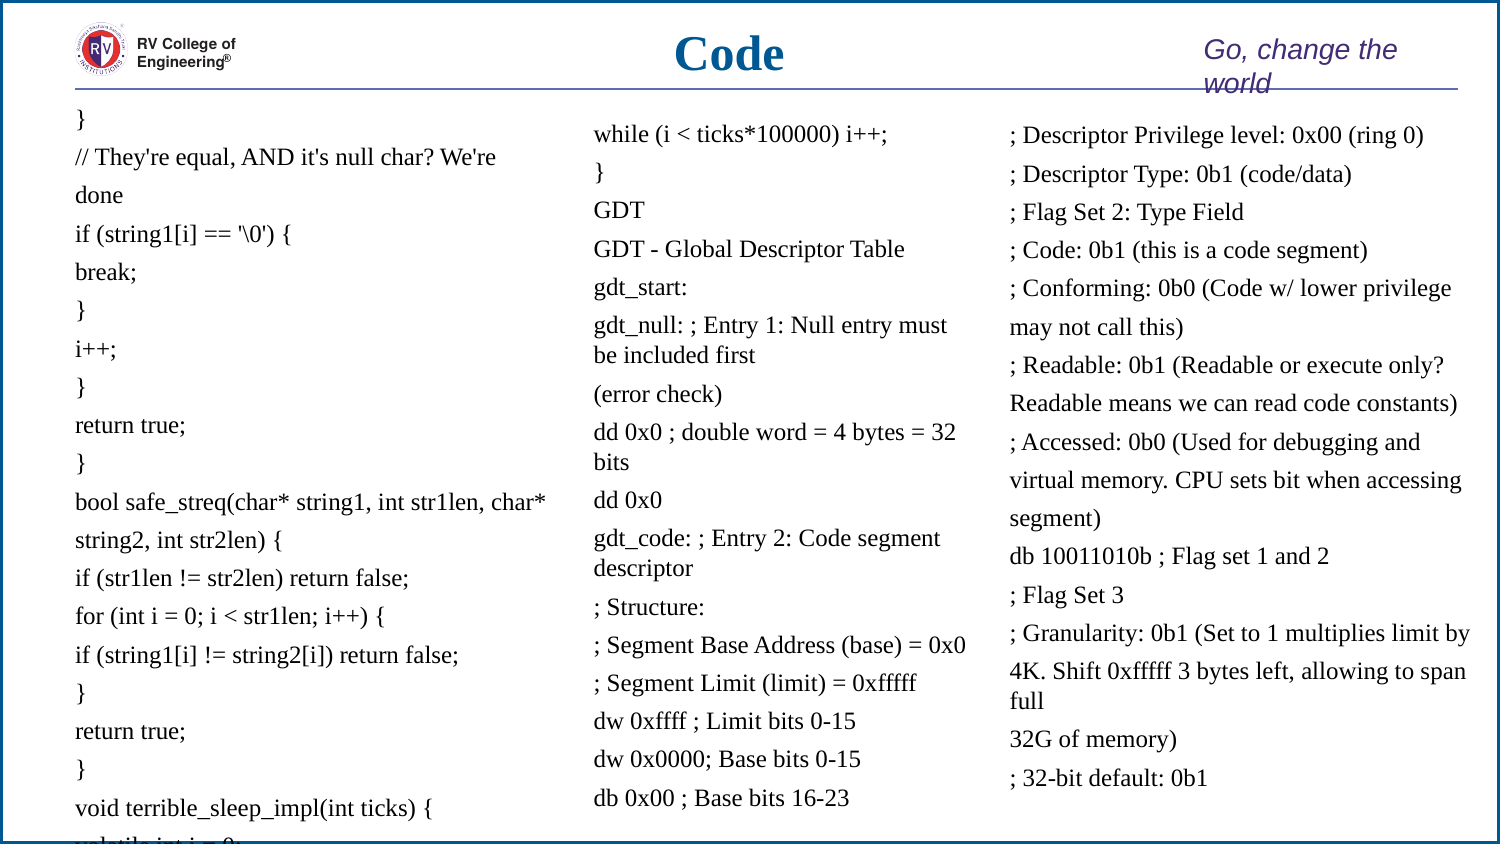

# Code

}
// They're equal, AND it's null char? We're
done
if (string1[i] == '\0') {
break;
}
i++;
}
return true;
}
bool safe_streq(char* string1, int str1len, char*
string2, int str2len) {
if (str1len != str2len) return false;
for (int i = 0; i < str1len; i++) {
if (string1[i] != string2[i]) return false;
}
return true;
}
void terrible_sleep_impl(int ticks) {
volatile int i = 0;

while (i < ticks*100000) i++;
}
GDT
GDT - Global Descriptor Table
gdt_start:
gdt_null: ; Entry 1: Null entry must be included first
(error check)
dd 0x0 ; double word = 4 bytes = 32 bits
dd 0x0
gdt_code: ; Entry 2: Code segment descriptor
; Structure:
; Segment Base Address (base) = 0x0
; Segment Limit (limit) = 0xfffff
dw 0xffff ; Limit bits 0-15
dw 0x0000; Base bits 0-15
db 0x00 ; Base bits 16-23

; Descriptor Privilege level: 0x00 (ring 0)
; Descriptor Type: 0b1 (code/data)
; Flag Set 2: Type Field
; Code: 0b1 (this is a code segment)
; Conforming: 0b0 (Code w/ lower privilege
may not call this)
; Readable: 0b1 (Readable or execute only?
Readable means we can read code constants)
; Accessed: 0b0 (Used for debugging and
virtual memory. CPU sets bit when accessing
segment)
db 10011010b ; Flag set 1 and 2
; Flag Set 3
; Granularity: 0b1 (Set to 1 multiplies limit by
4K. Shift 0xfffff 3 bytes left, allowing to span full
32G of memory)
; 32-bit default: 0b1